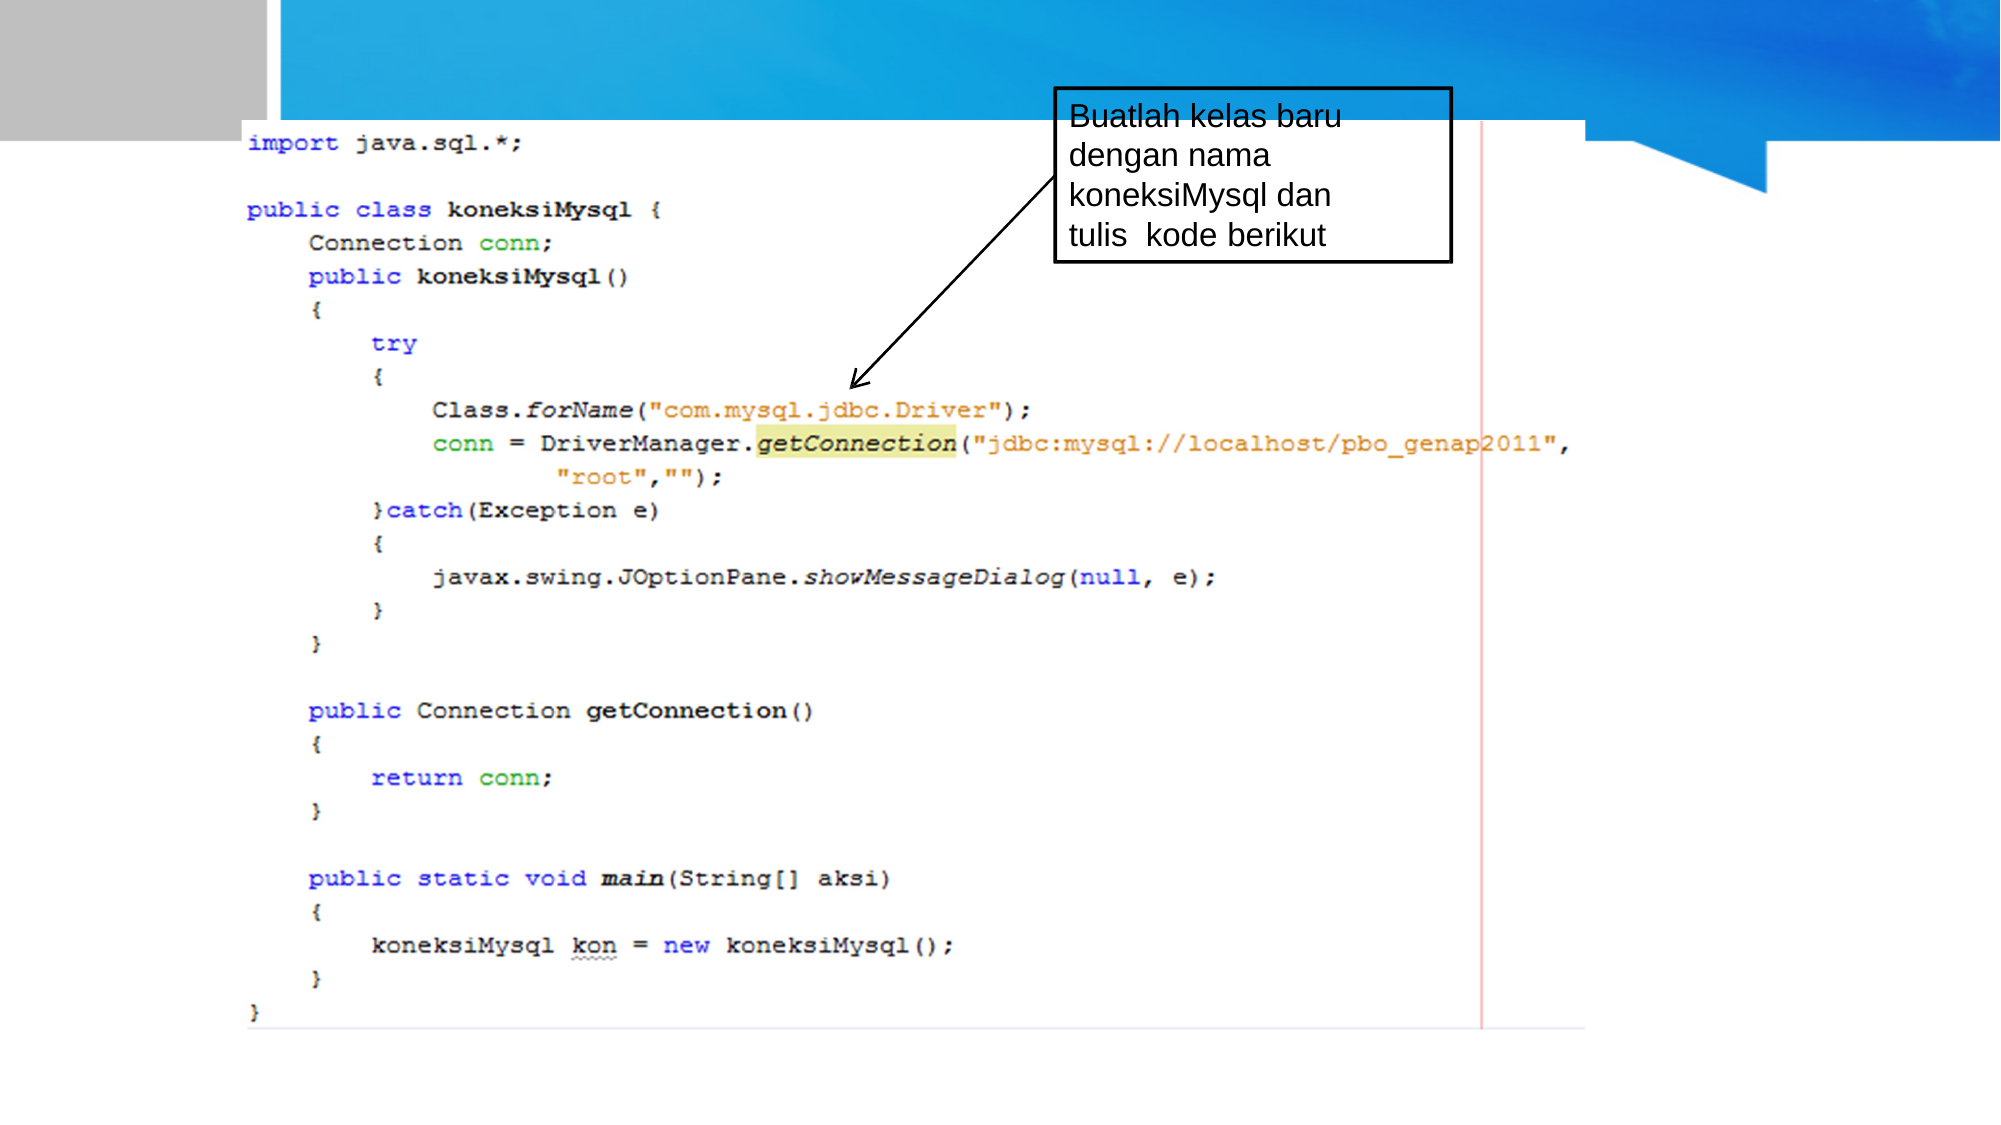

Buatlah kelas baru  dengan nama  koneksiMysql dan tulis  kode berikut